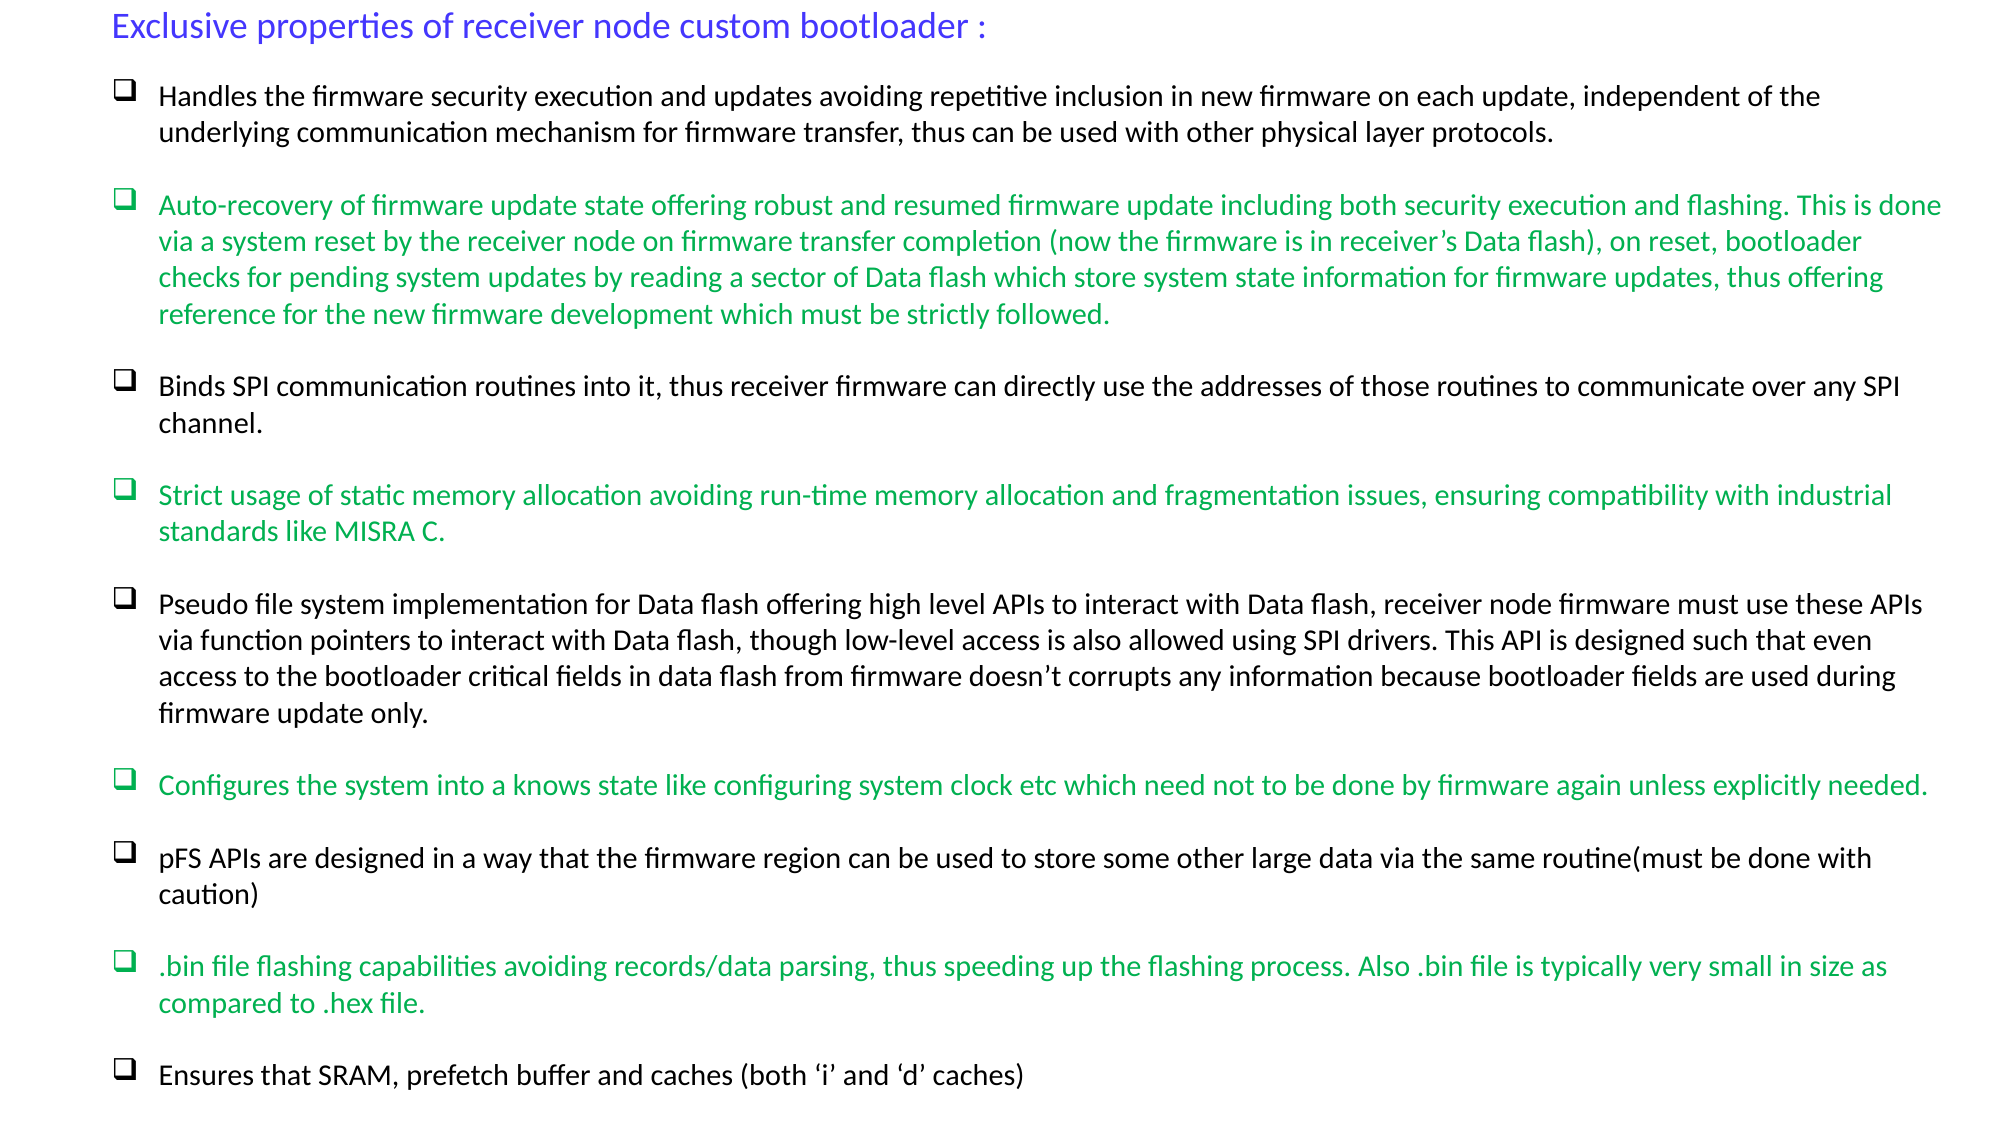

Exclusive properties of receiver node custom bootloader :
Handles the firmware security execution and updates avoiding repetitive inclusion in new firmware on each update, independent of the underlying communication mechanism for firmware transfer, thus can be used with other physical layer protocols.

Auto-recovery of firmware update state offering robust and resumed firmware update including both security execution and flashing. This is done via a system reset by the receiver node on firmware transfer completion (now the firmware is in receiver’s Data flash), on reset, bootloader checks for pending system updates by reading a sector of Data flash which store system state information for firmware updates, thus offering reference for the new firmware development which must be strictly followed.

Binds SPI communication routines into it, thus receiver firmware can directly use the addresses of those routines to communicate over any SPI channel.

Strict usage of static memory allocation avoiding run-time memory allocation and fragmentation issues, ensuring compatibility with industrial standards like MISRA C.

Pseudo file system implementation for Data flash offering high level APIs to interact with Data flash, receiver node firmware must use these APIs via function pointers to interact with Data flash, though low-level access is also allowed using SPI drivers. This API is designed such that even access to the bootloader critical fields in data flash from firmware doesn’t corrupts any information because bootloader fields are used during firmware update only.

Configures the system into a knows state like configuring system clock etc which need not to be done by firmware again unless explicitly needed.

pFS APIs are designed in a way that the firmware region can be used to store some other large data via the same routine(must be done with caution)

.bin file flashing capabilities avoiding records/data parsing, thus speeding up the flashing process. Also .bin file is typically very small in size as compared to .hex file.

Ensures that SRAM, prefetch buffer and caches (both ‘i’ and ‘d’ caches)